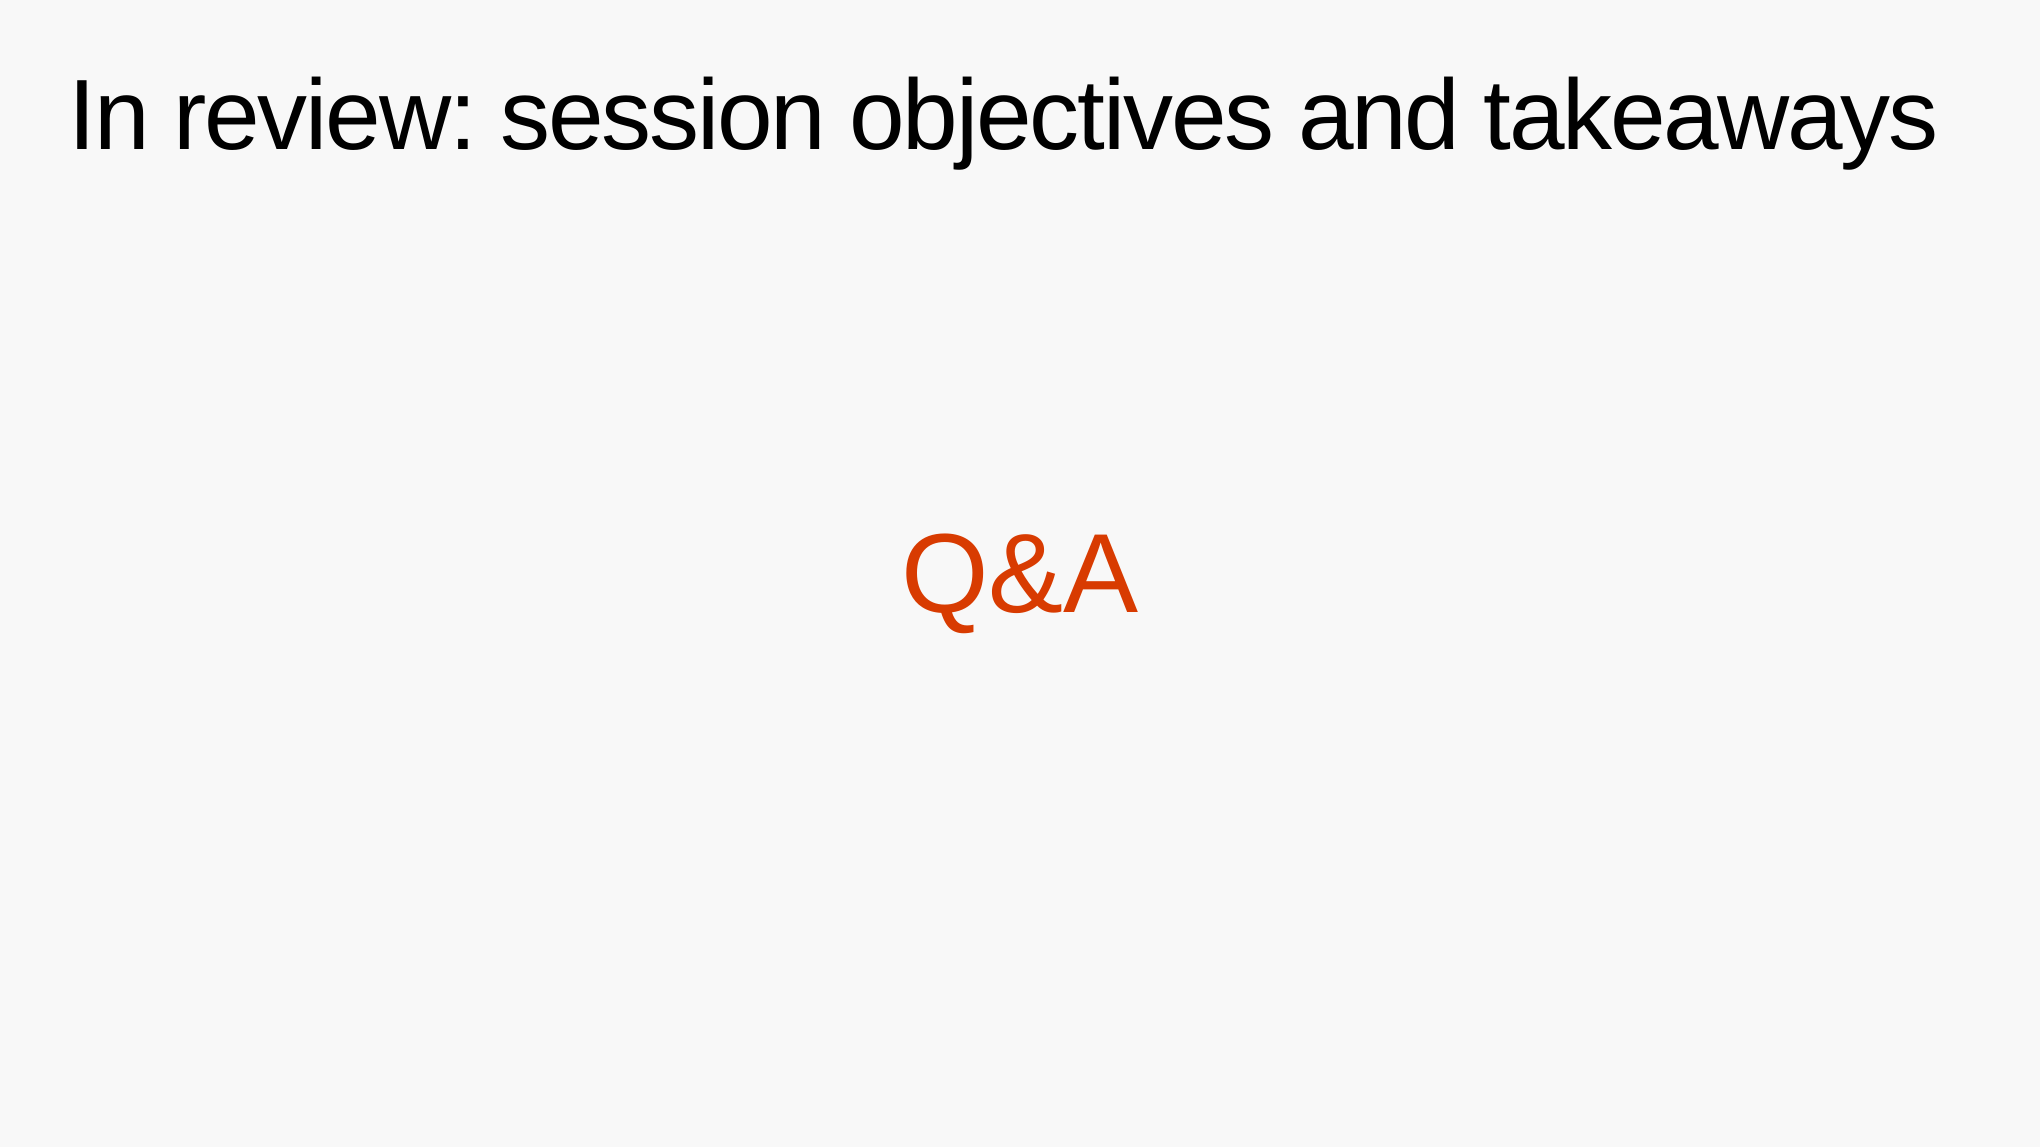

# In review: session objectives and takeaways

Q&A